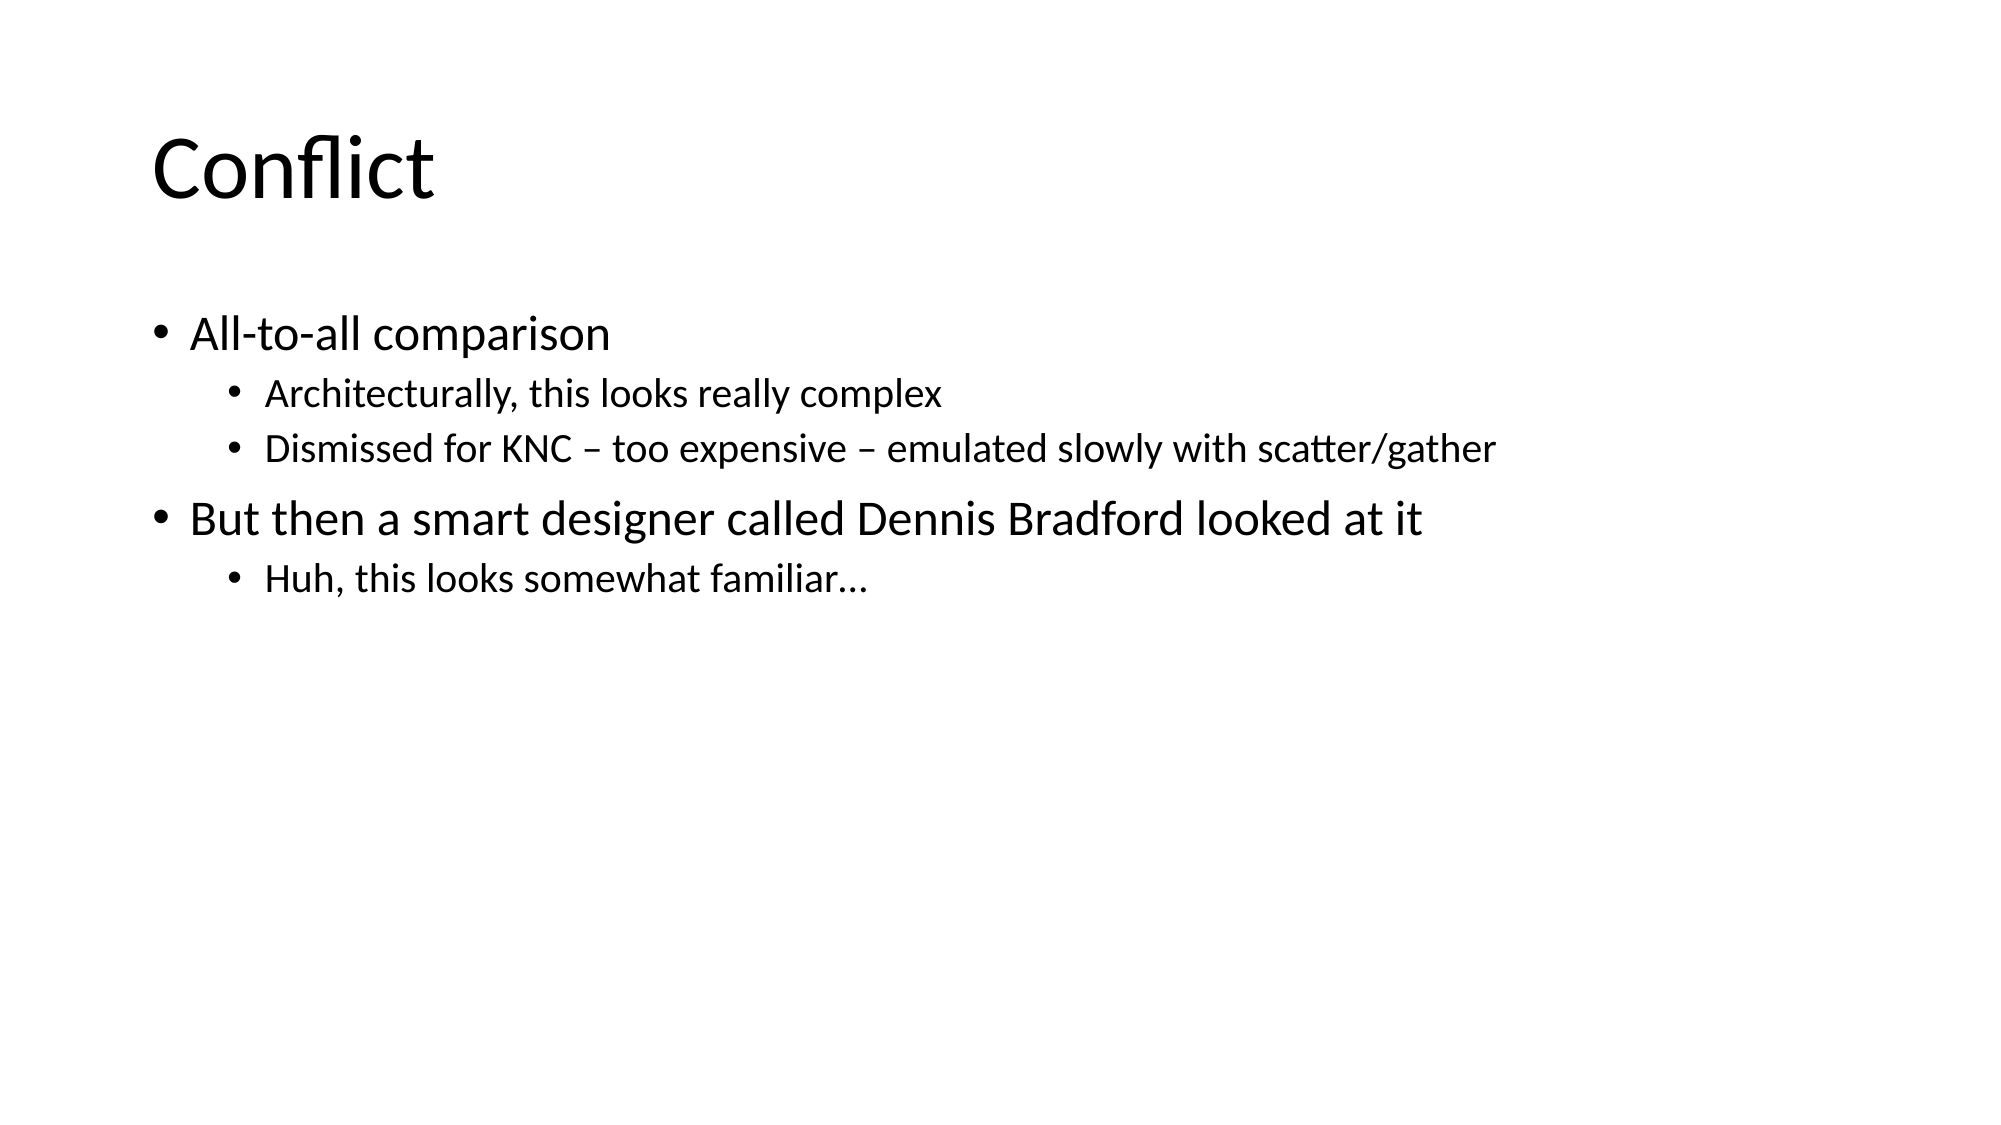

# Conflict
All-to-all comparison
Architecturally, this looks really complex
Dismissed for KNC – too expensive – emulated slowly with scatter/gather
But then a smart designer called Dennis Bradford looked at it
Huh, this looks somewhat familiar…